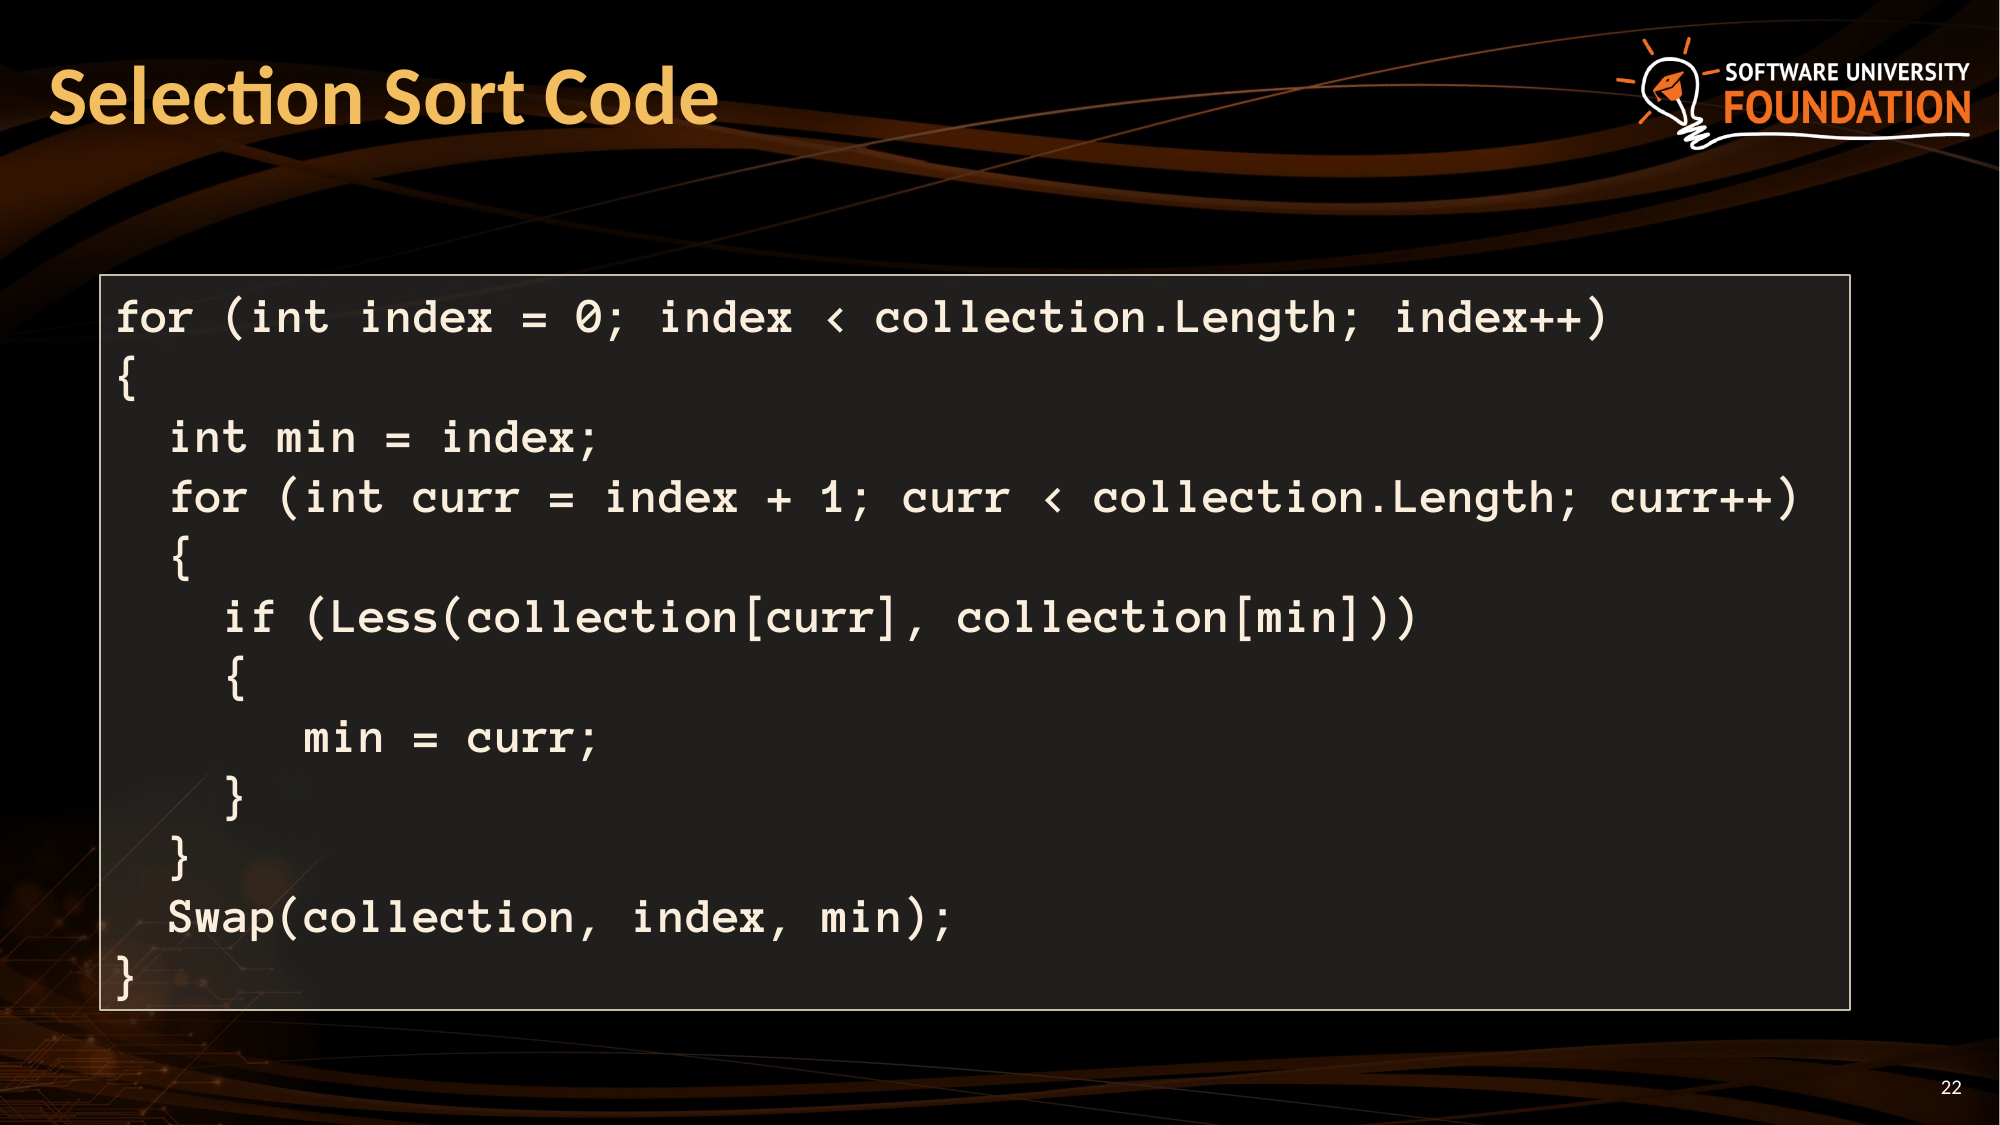

# Selection Sort Code
for (int index = 0; index < collection.Length; index++)
{
  int min = index;
  for (int curr = index + 1; curr < collection.Length; curr++)
  {
    if (Less(collection[curr], collection[min]))
    {
       min = curr;
    }
  }
  Swap(collection, index, min);
}
22